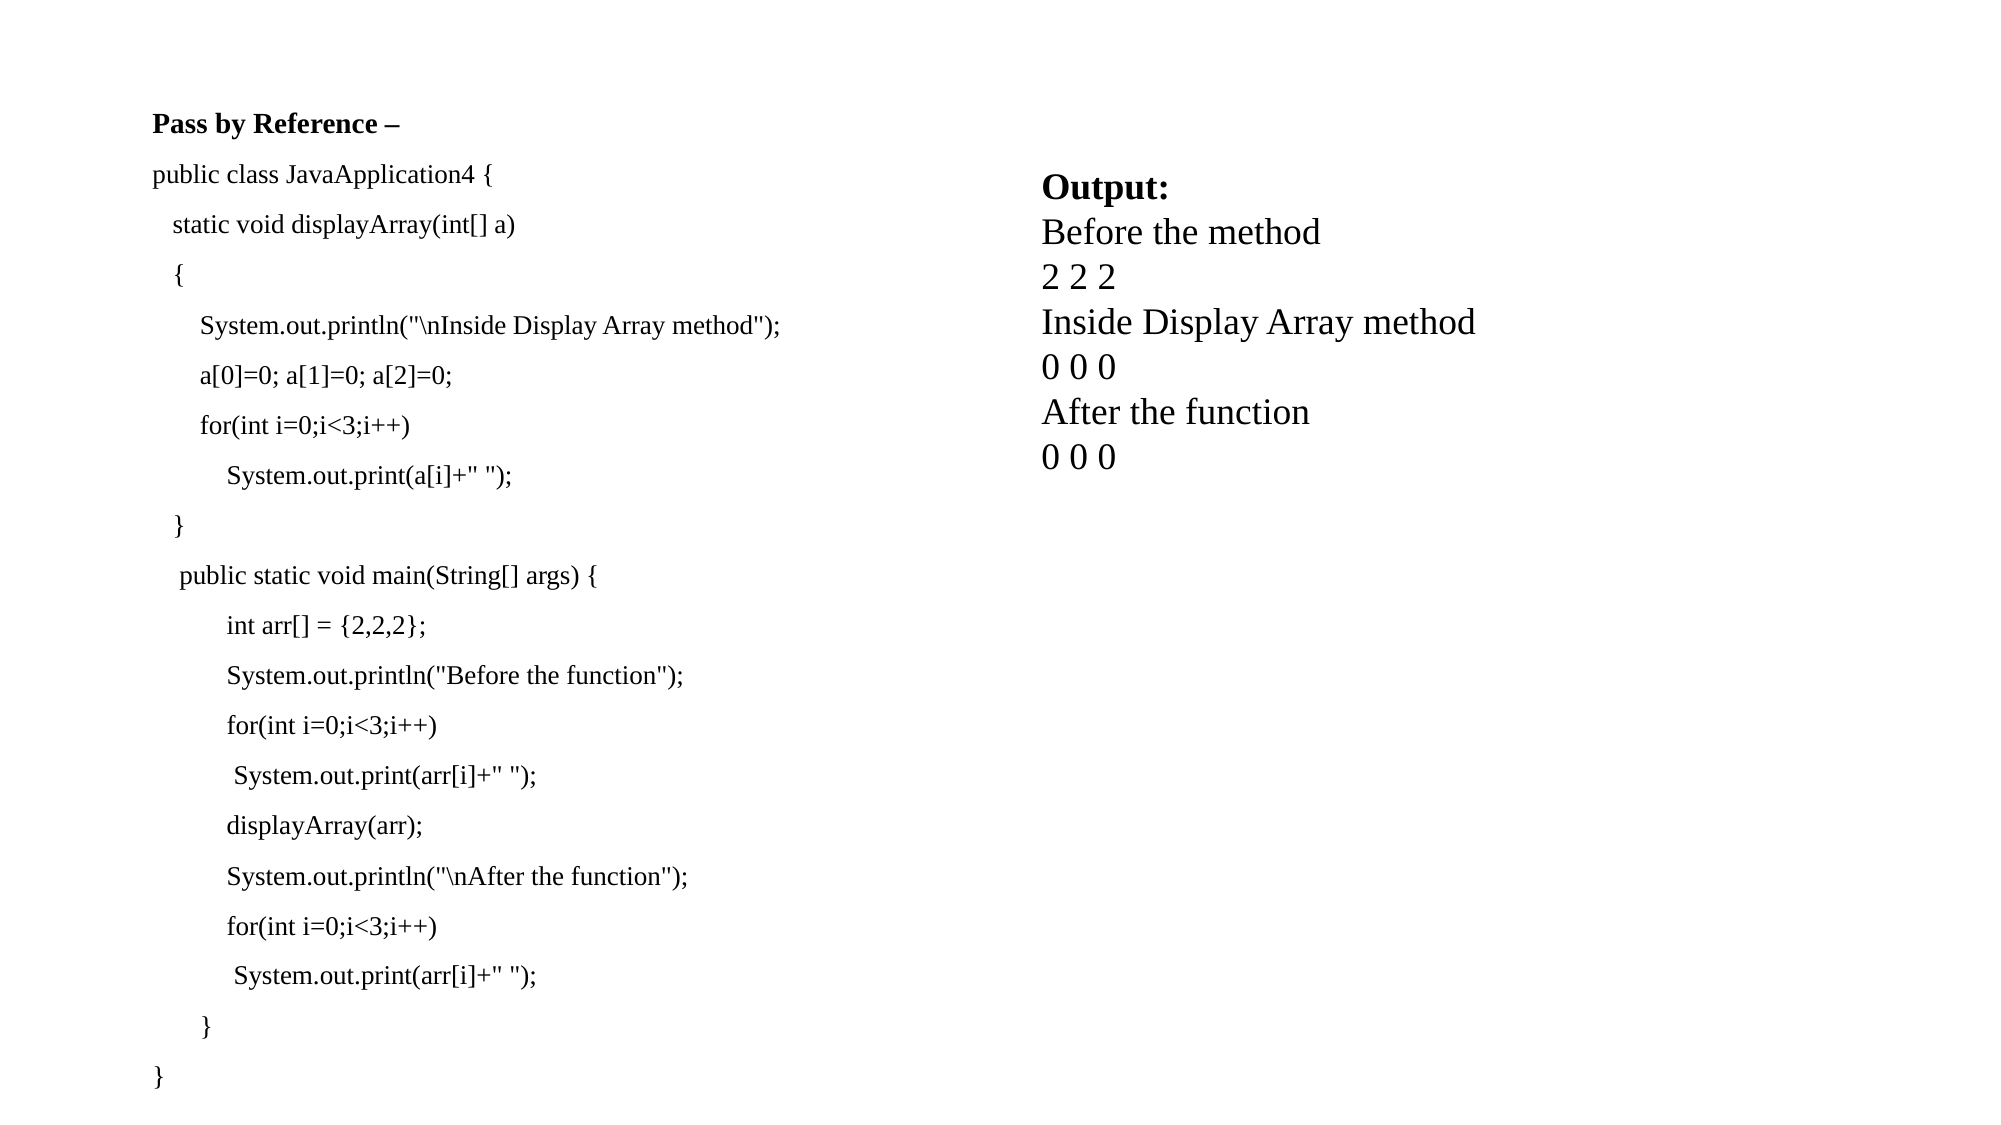

Pass by Reference –
public class JavaApplication4 {
   static void displayArray(int[] a)
   {
       System.out.println("\nInside Display Array method");
       a[0]=0; a[1]=0; a[2]=0;
       for(int i=0;i<3;i++)
           System.out.print(a[i]+" ");
   }
    public static void main(String[] args) {
           int arr[] = {2,2,2};
           System.out.println("Before the function");
           for(int i=0;i<3;i++)
            System.out.print(arr[i]+" ");
           displayArray(arr);
           System.out.println("\nAfter the function");
           for(int i=0;i<3;i++)
            System.out.print(arr[i]+" ");
       }
}
Output:
Before the method
2 2 2
Inside Display Array method
0 0 0
After the function
0 0 0